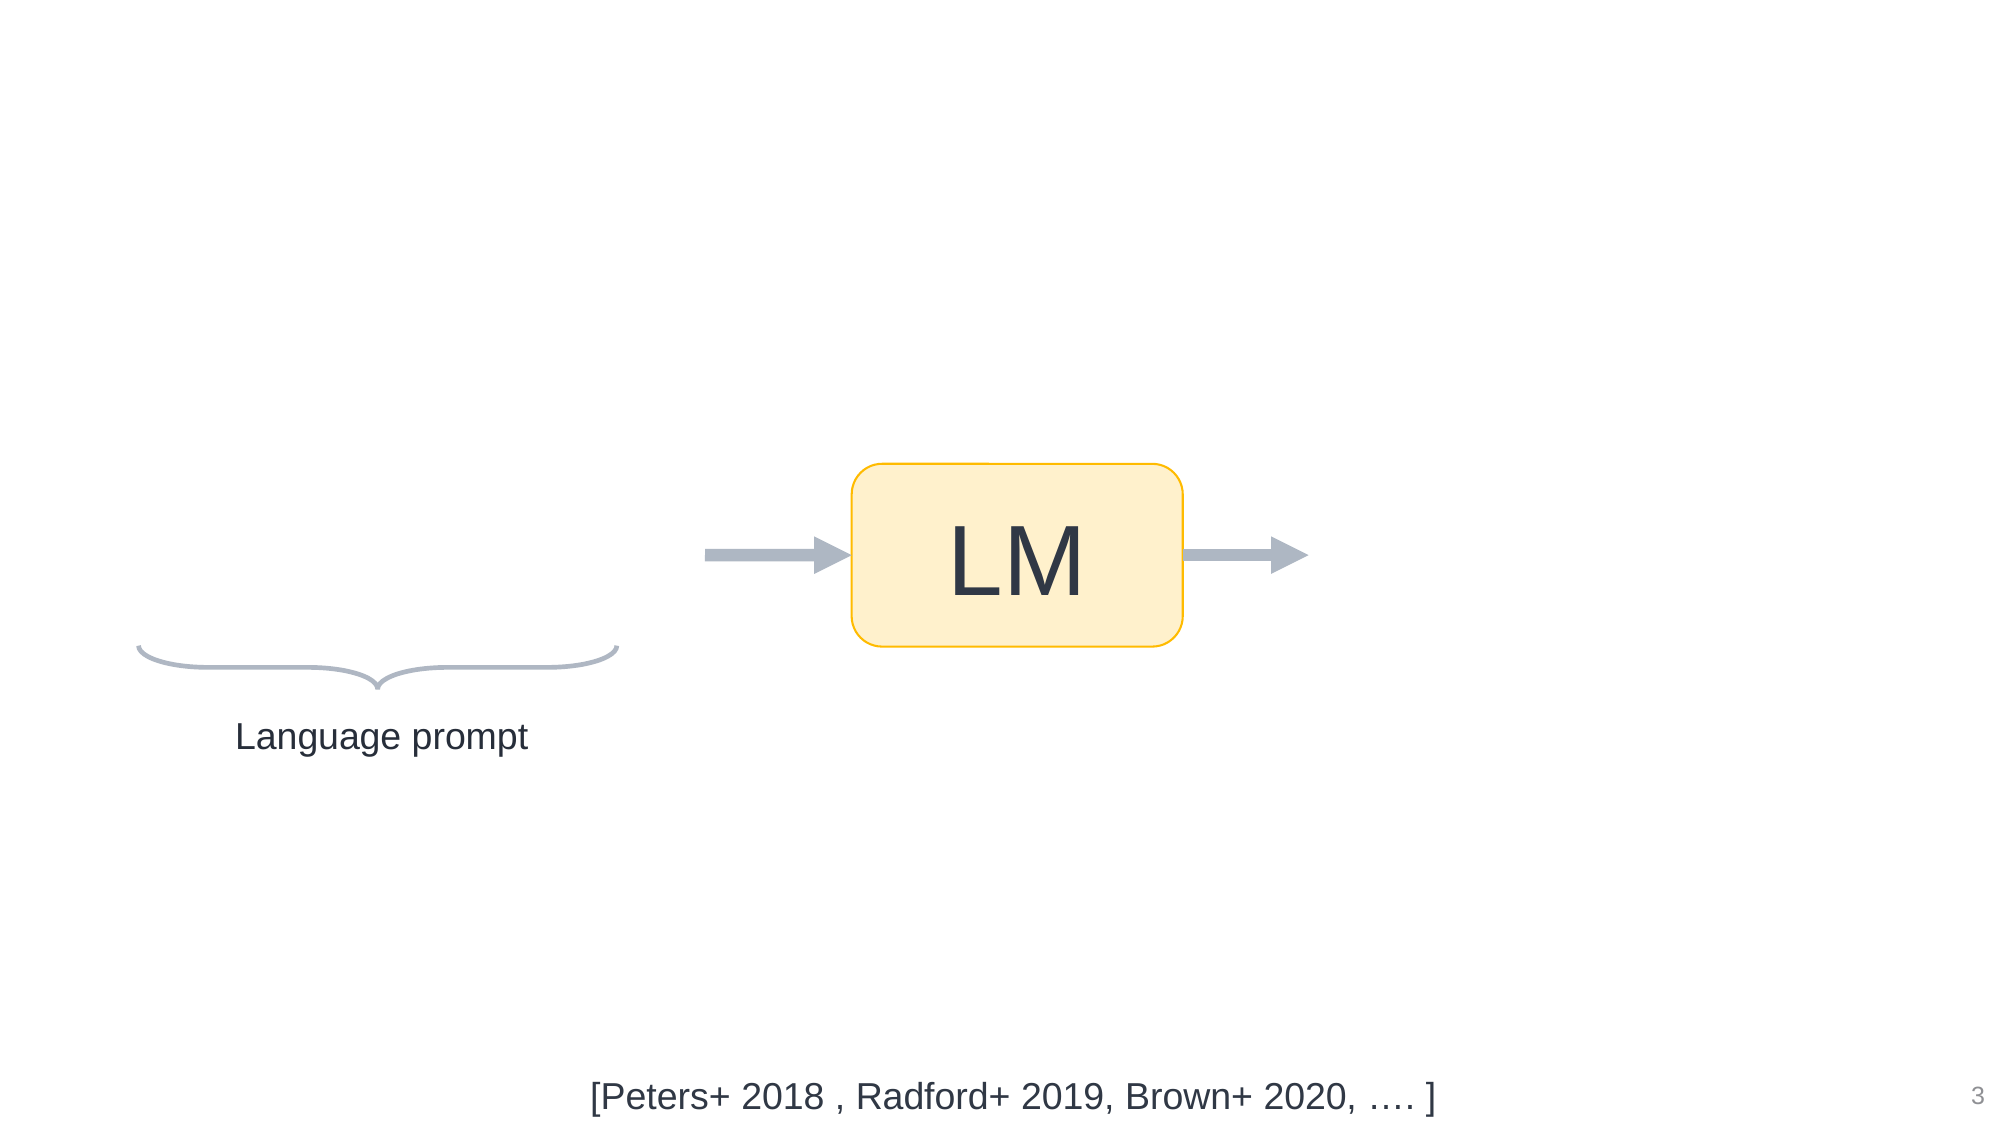

LM
Language prompt
[Peters+ 2018 , Radford+ 2019, Brown+ 2020, …. ]
3